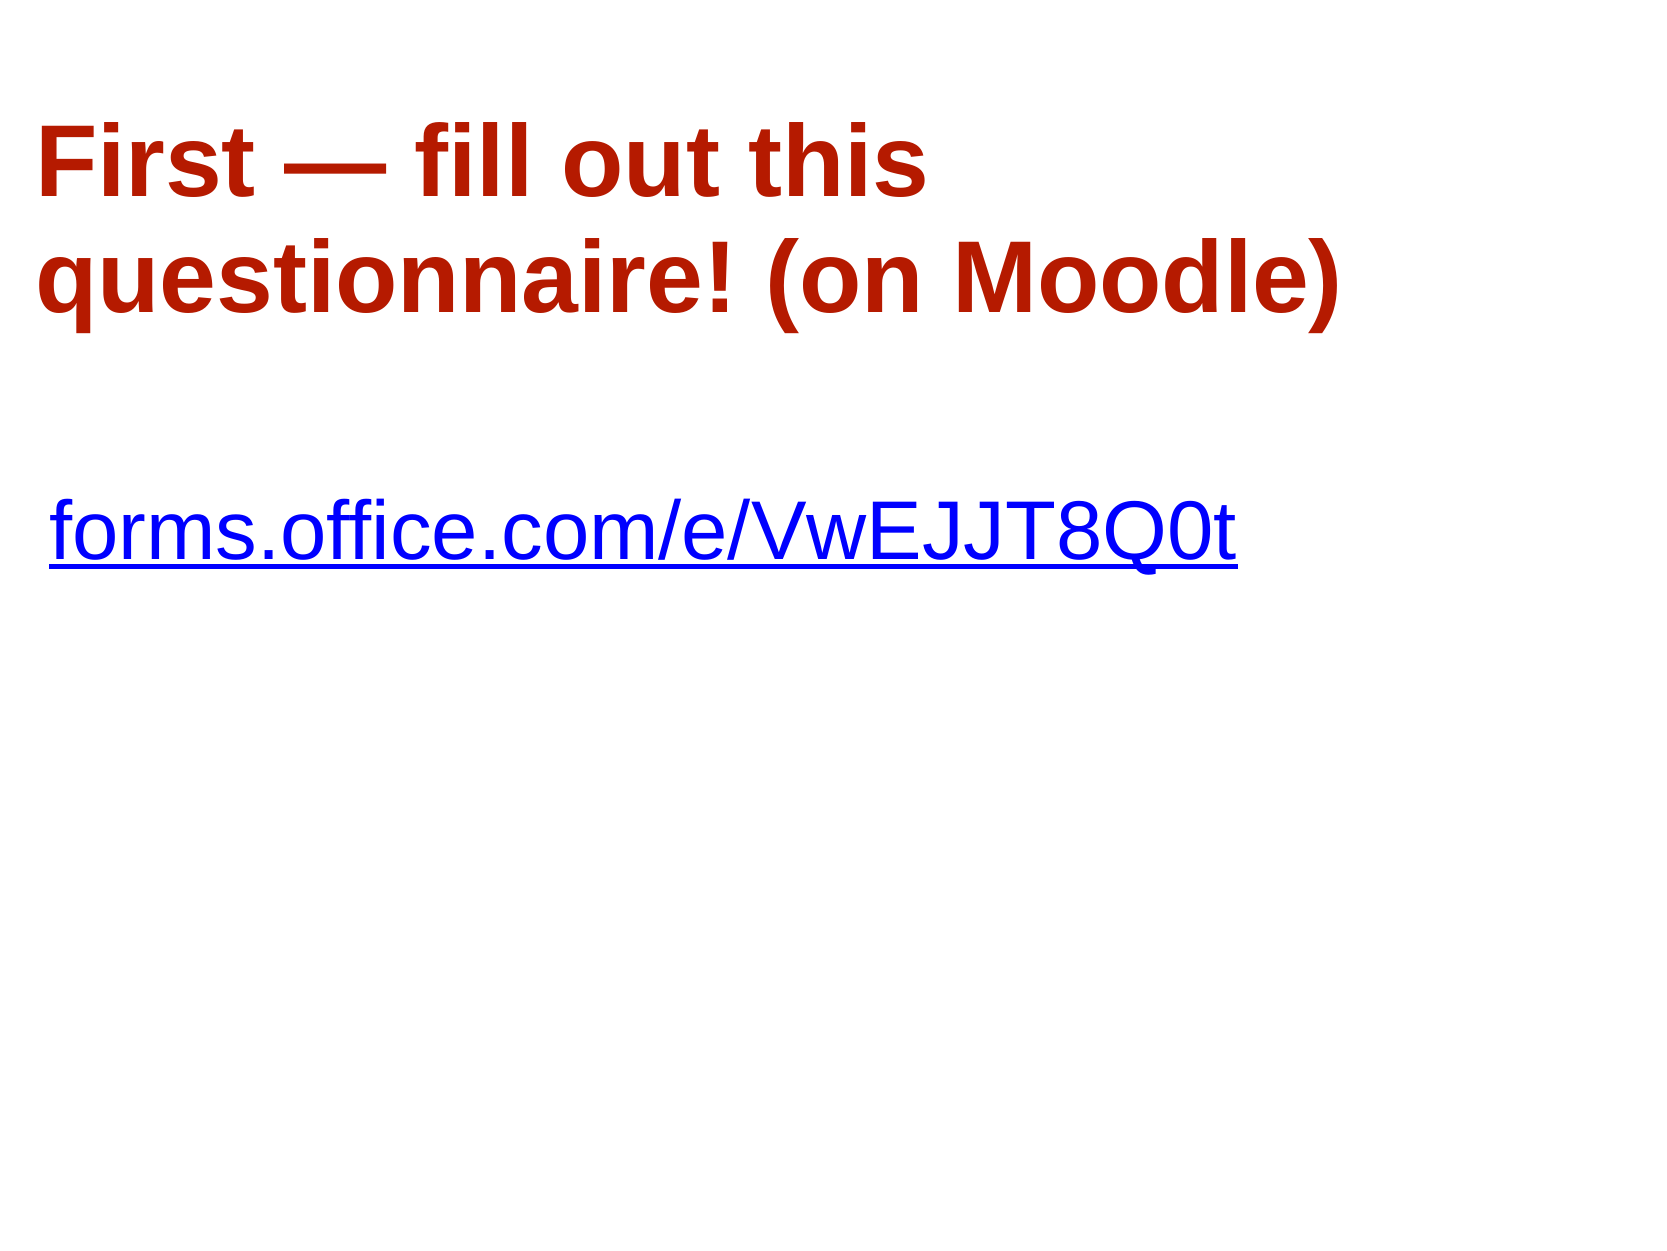

First — fill out this questionnaire! (on Moodle)
forms.office.com/e/VwEJJT8Q0t